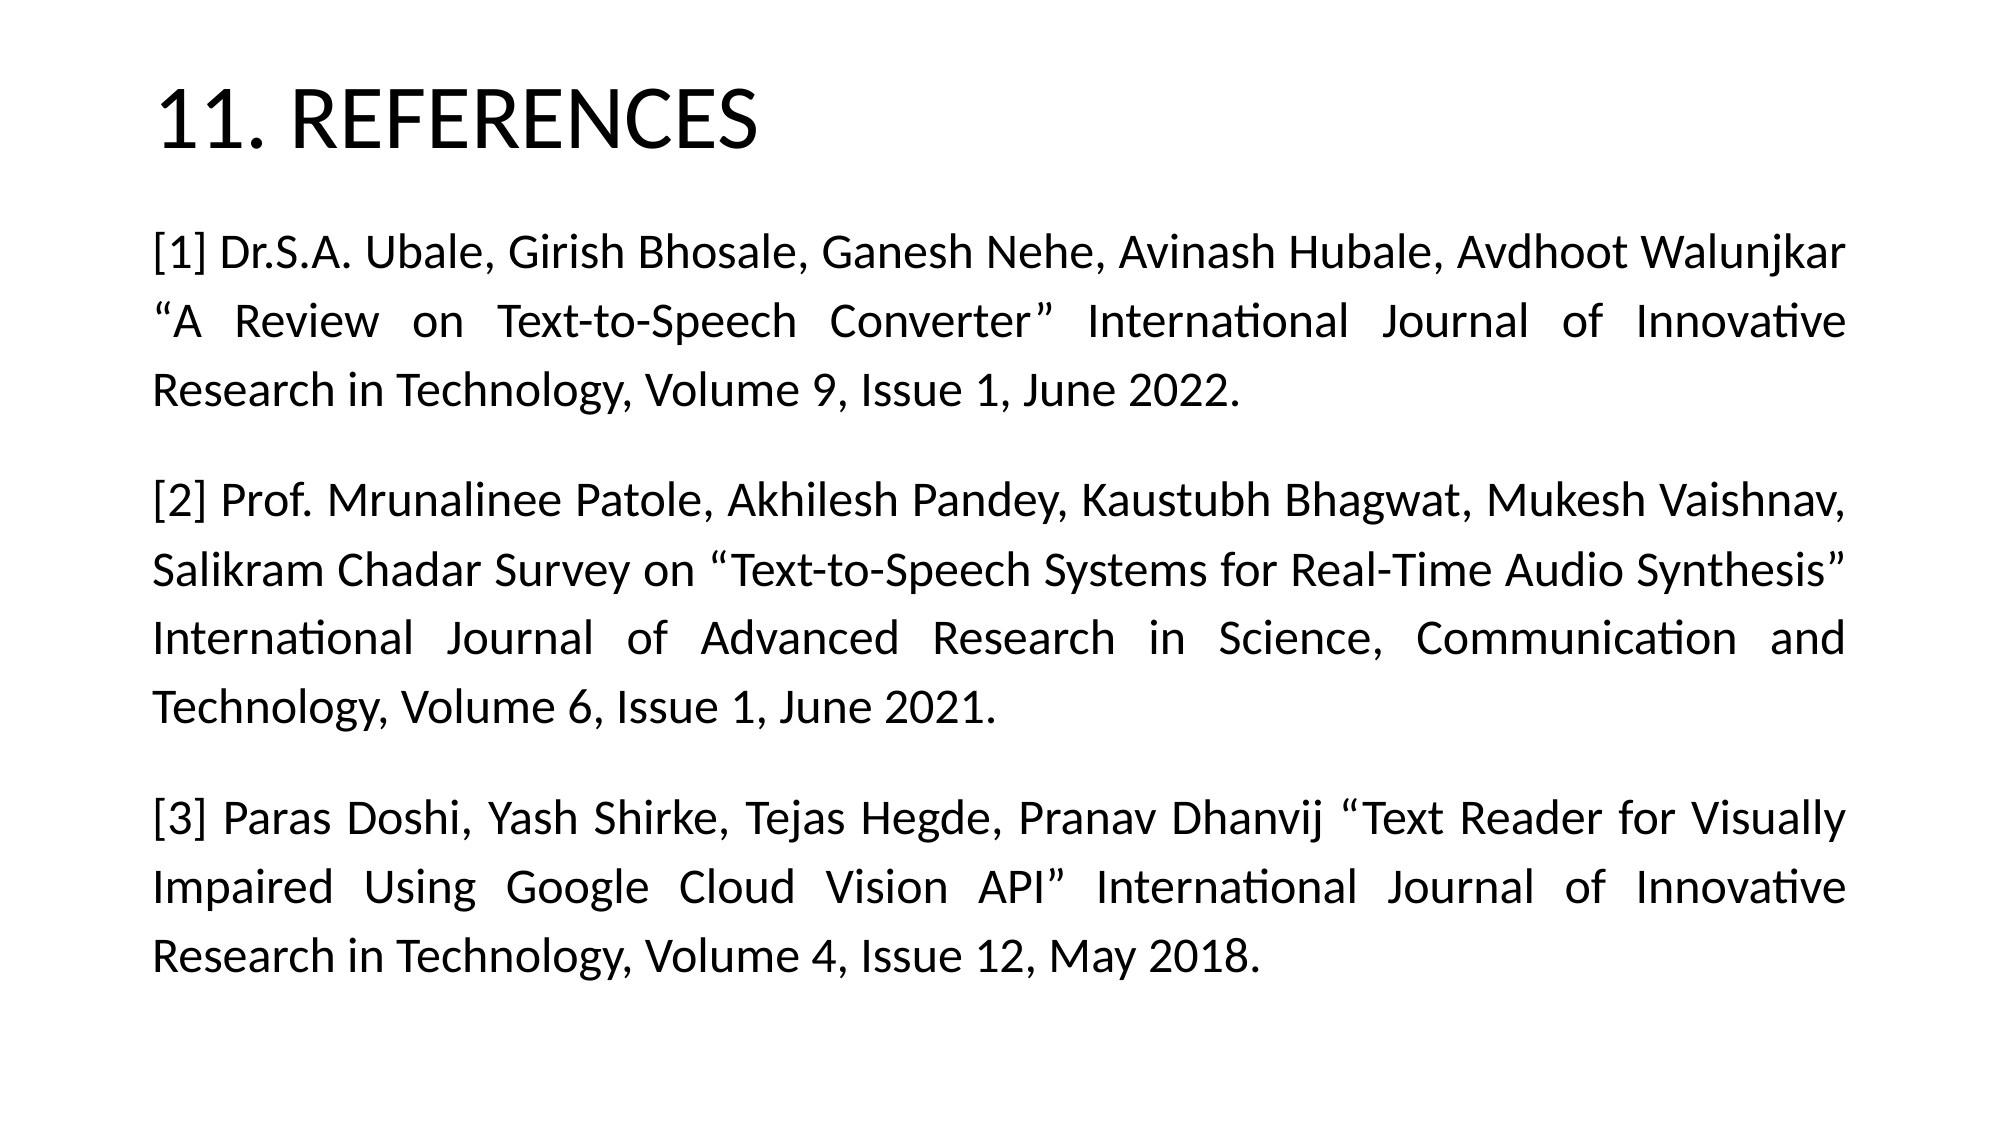

11. REFERENCES
[1] Dr.S.A. Ubale, Girish Bhosale, Ganesh Nehe, Avinash Hubale, Avdhoot Walunjkar “A Review on Text-to-Speech Converter” International Journal of Innovative Research in Technology, Volume 9, Issue 1, June 2022.
[2] Prof. Mrunalinee Patole, Akhilesh Pandey, Kaustubh Bhagwat, Mukesh Vaishnav, Salikram Chadar Survey on “Text-to-Speech Systems for Real-Time Audio Synthesis” International Journal of Advanced Research in Science, Communication and Technology, Volume 6, Issue 1, June 2021.
[3] Paras Doshi, Yash Shirke, Tejas Hegde, Pranav Dhanvij “Text Reader for Visually Impaired Using Google Cloud Vision API” International Journal of Innovative Research in Technology, Volume 4, Issue 12, May 2018.